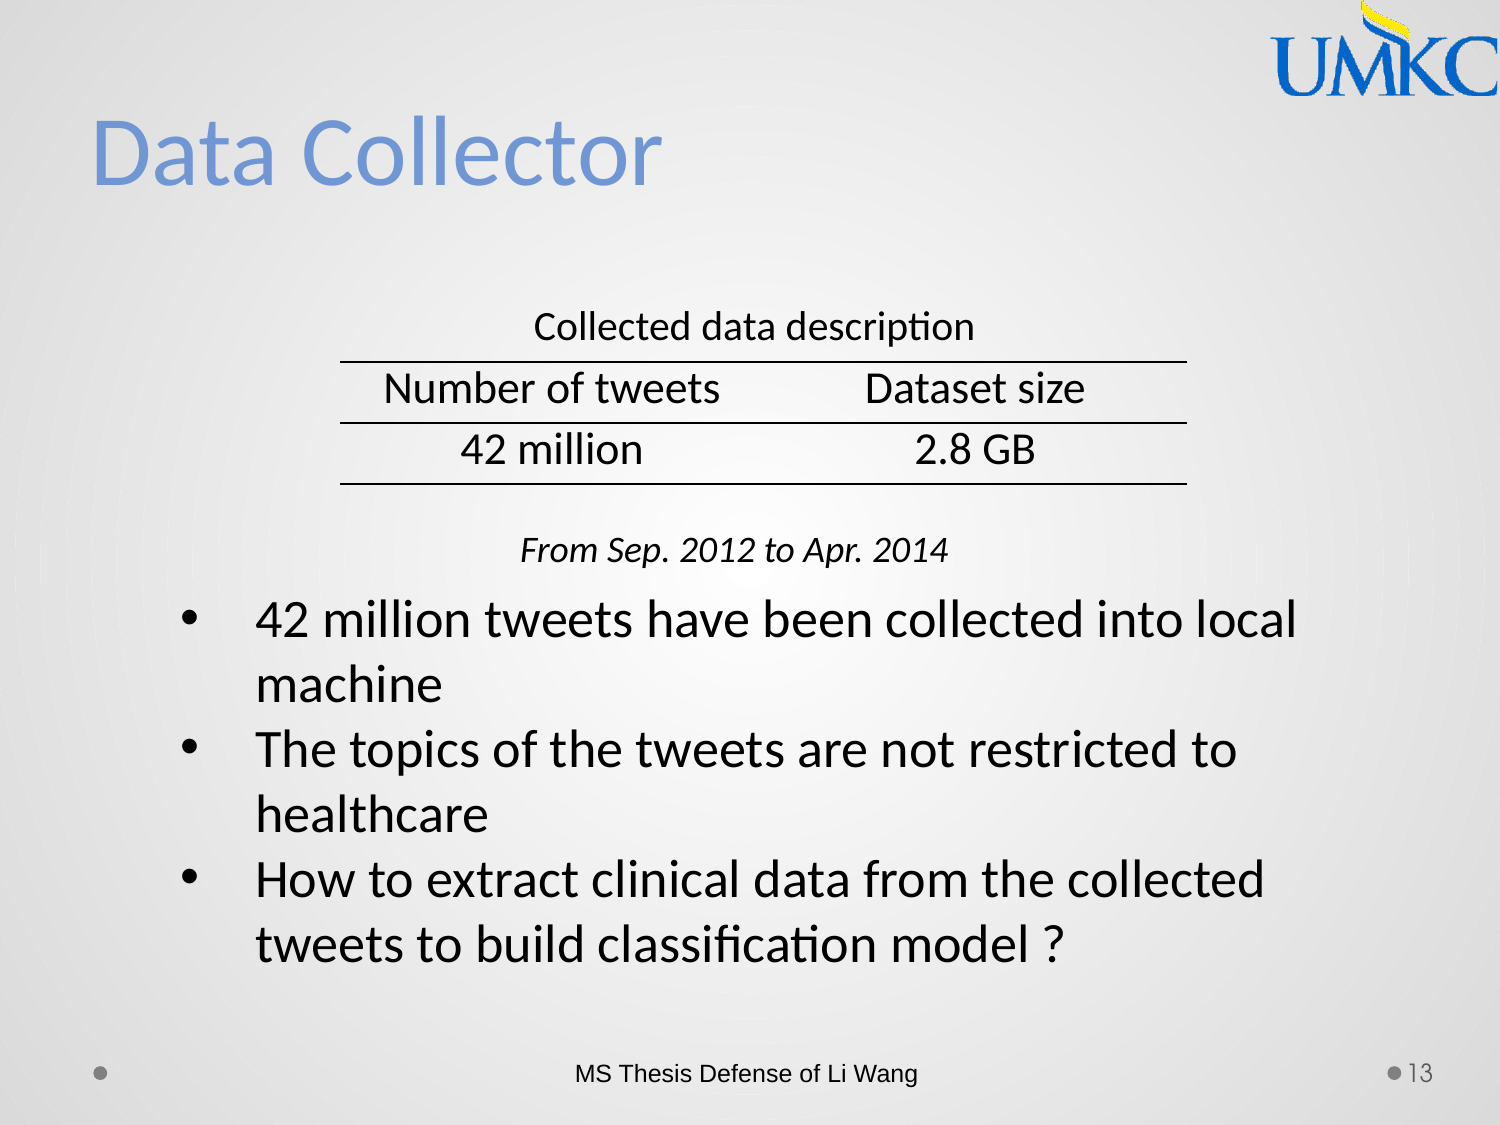

# Data Collector
Collected data description
| Number of tweets | Dataset size |
| --- | --- |
| 42 million | 2.8 GB |
From Sep. 2012 to Apr. 2014
42 million tweets have been collected into local machine
The topics of the tweets are not restricted to healthcare
How to extract clinical data from the collected tweets to build classification model ?
MS Thesis Defense of Li Wang
13